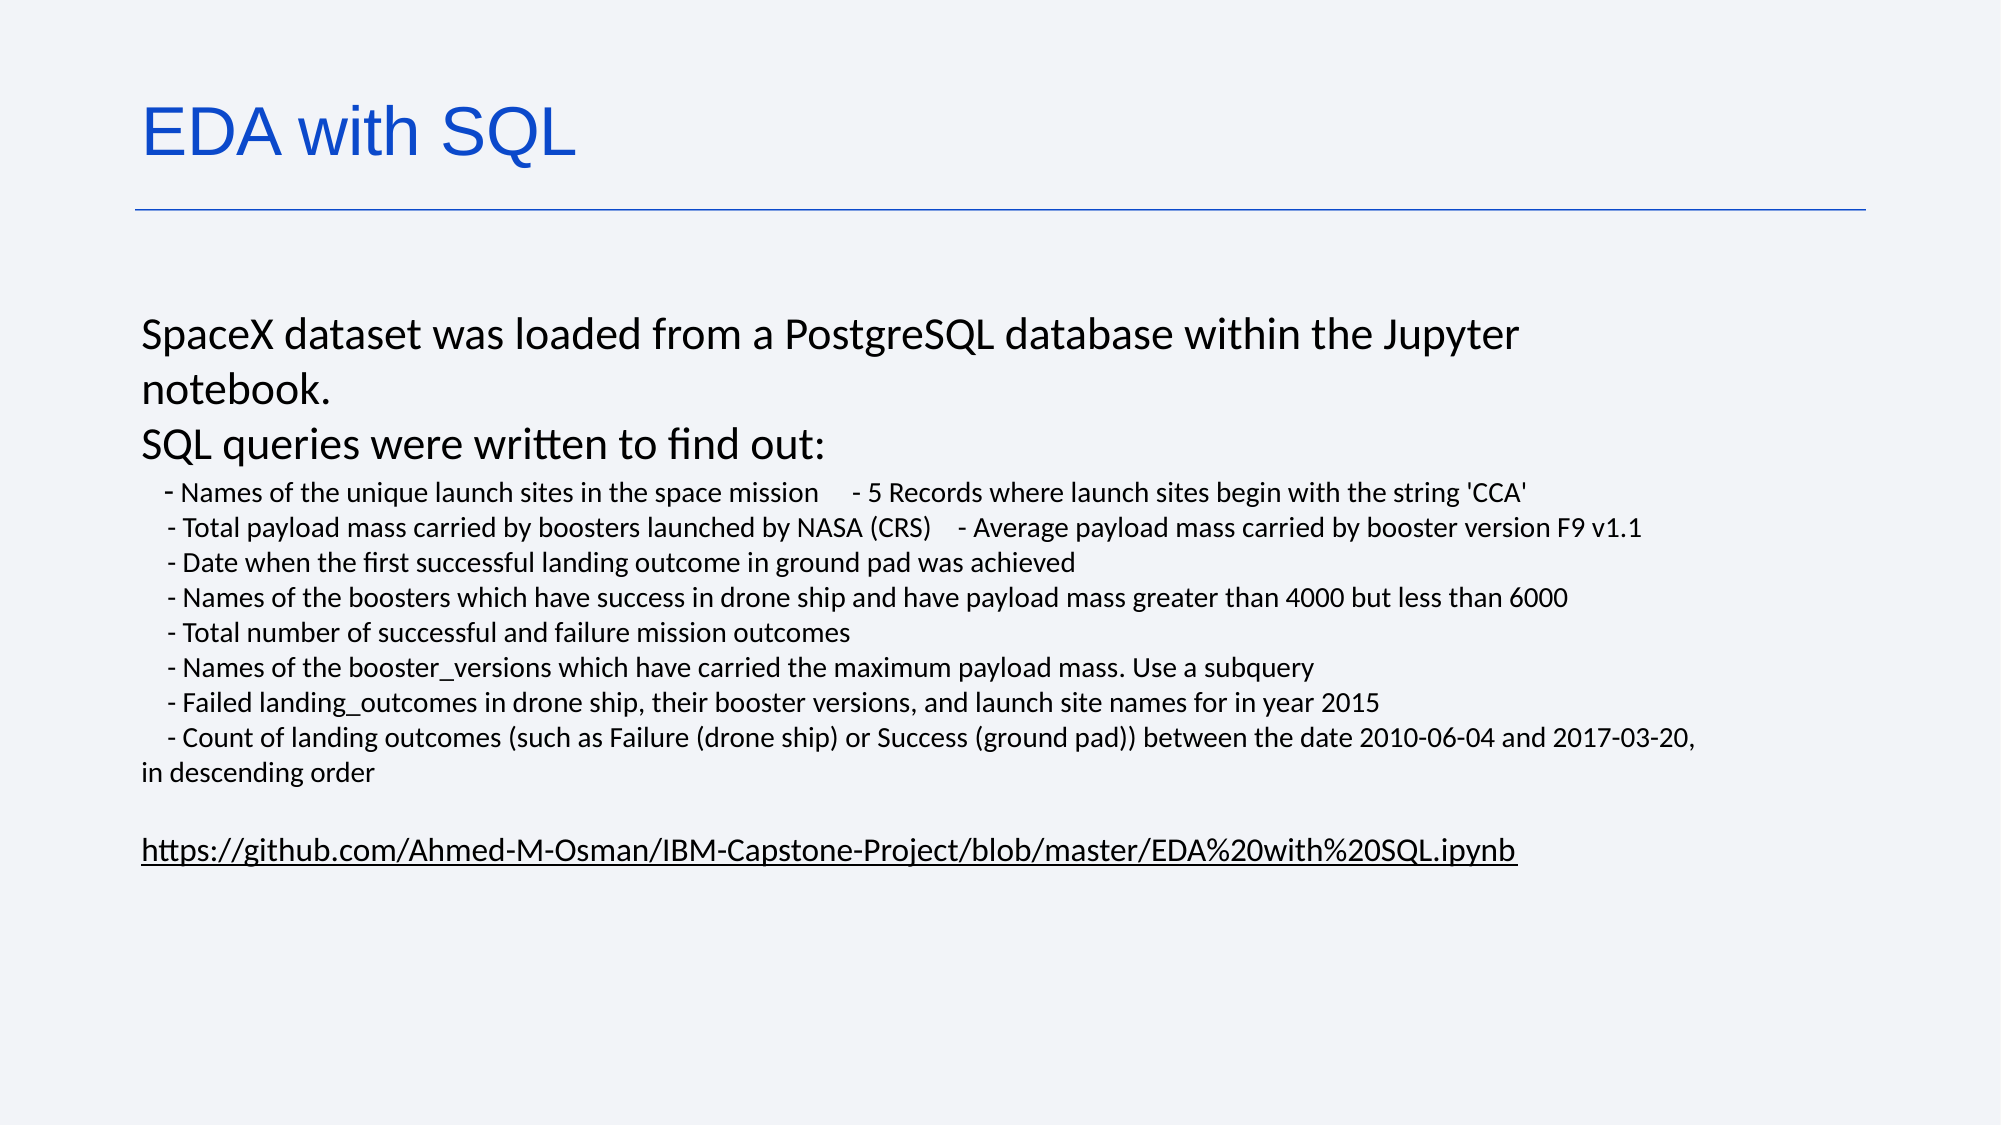

EDA with SQL
SpaceX dataset was loaded from a PostgreSQL database within the Jupyter notebook.
SQL queries were written to find out:
   - Names of the unique launch sites in the space mission     - 5 Records where launch sites begin with the string 'CCA'
    - Total payload mass carried by boosters launched by NASA (CRS)    - Average payload mass carried by booster version F9 v1.1
    - Date when the first successful landing outcome in ground pad was achieved
    - Names of the boosters which have success in drone ship and have payload mass greater than 4000 but less than 6000
    - Total number of successful and failure mission outcomes
    - Names of the booster_versions which have carried the maximum payload mass. Use a subquery
    - Failed landing_outcomes in drone ship, their booster versions, and launch site names for in year 2015
    - Count of landing outcomes (such as Failure (drone ship) or Success (ground pad)) between the date 2010-06-04 and 2017-03-20,  in descending order

https://github.com/Ahmed-M-Osman/IBM-Capstone-Project/blob/master/EDA%20with%20SQL.ipynb

14